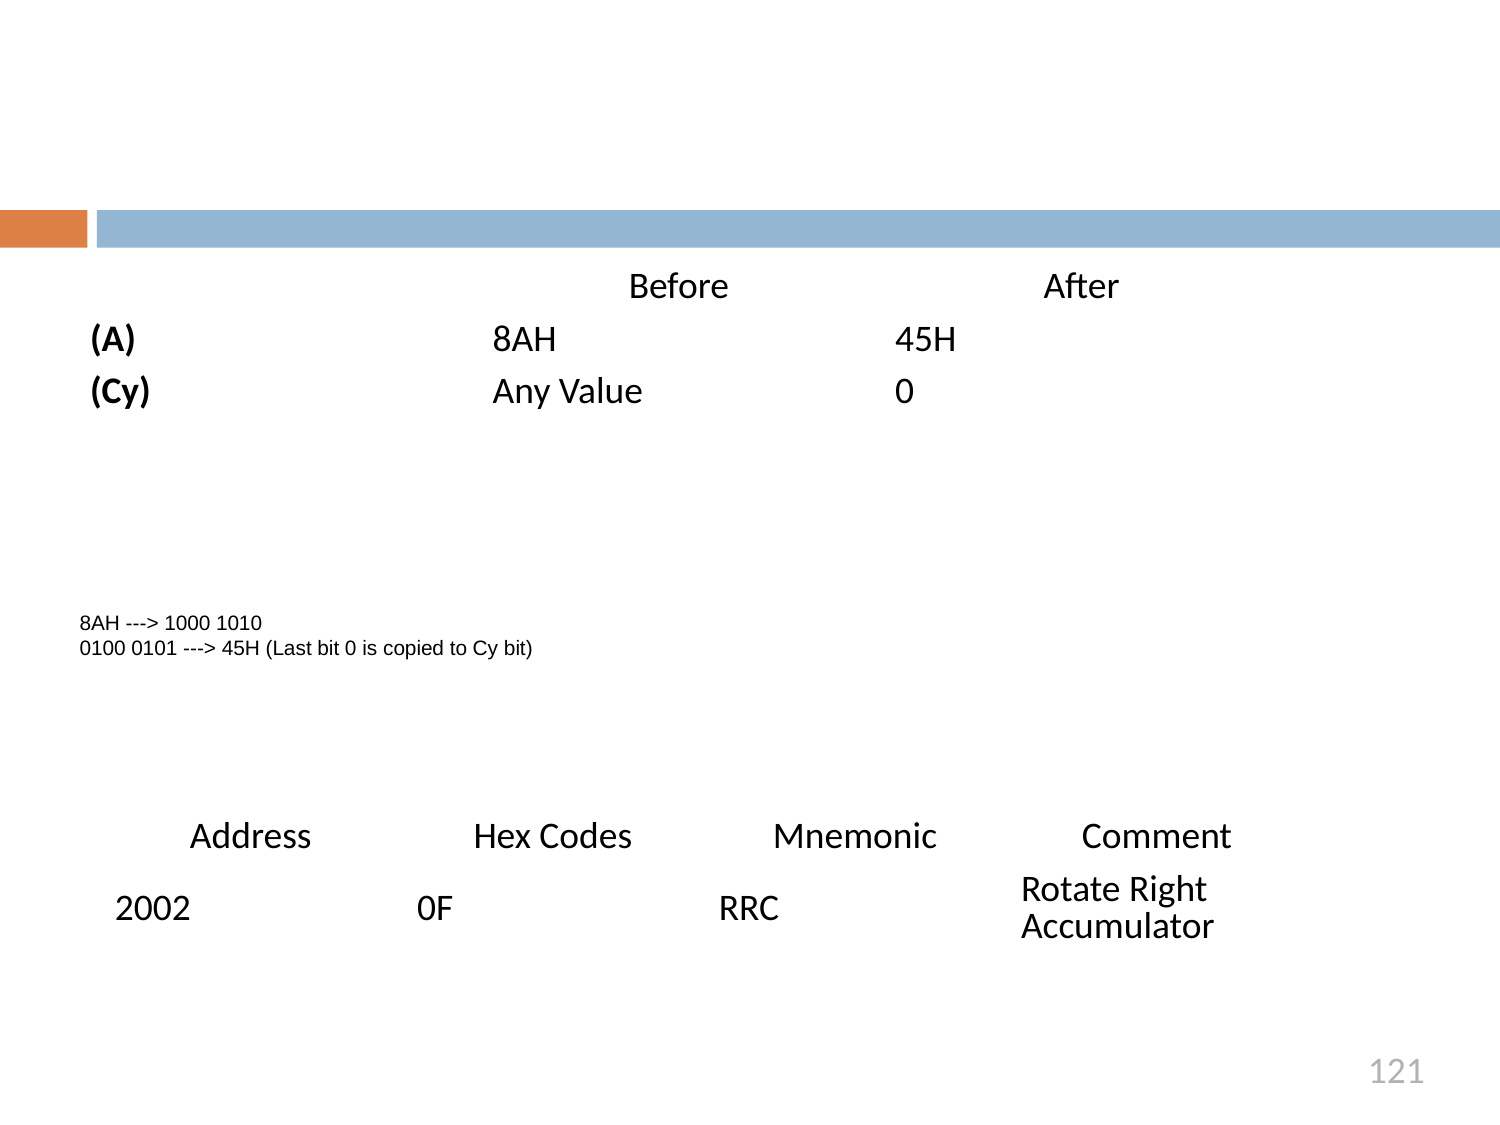

#
|  | Before | After |
| --- | --- | --- |
| (A) | 8AH | 45H |
| (Cy) | Any Value | 0 |
8AH ---> 1000 1010
0100 0101 ---> 45H (Last bit 0 is copied to Cy bit)

| Address | Hex Codes | Mnemonic | Comment |
| --- | --- | --- | --- |
| 2002 | 0F | RRC | Rotate Right Accumulator |
121